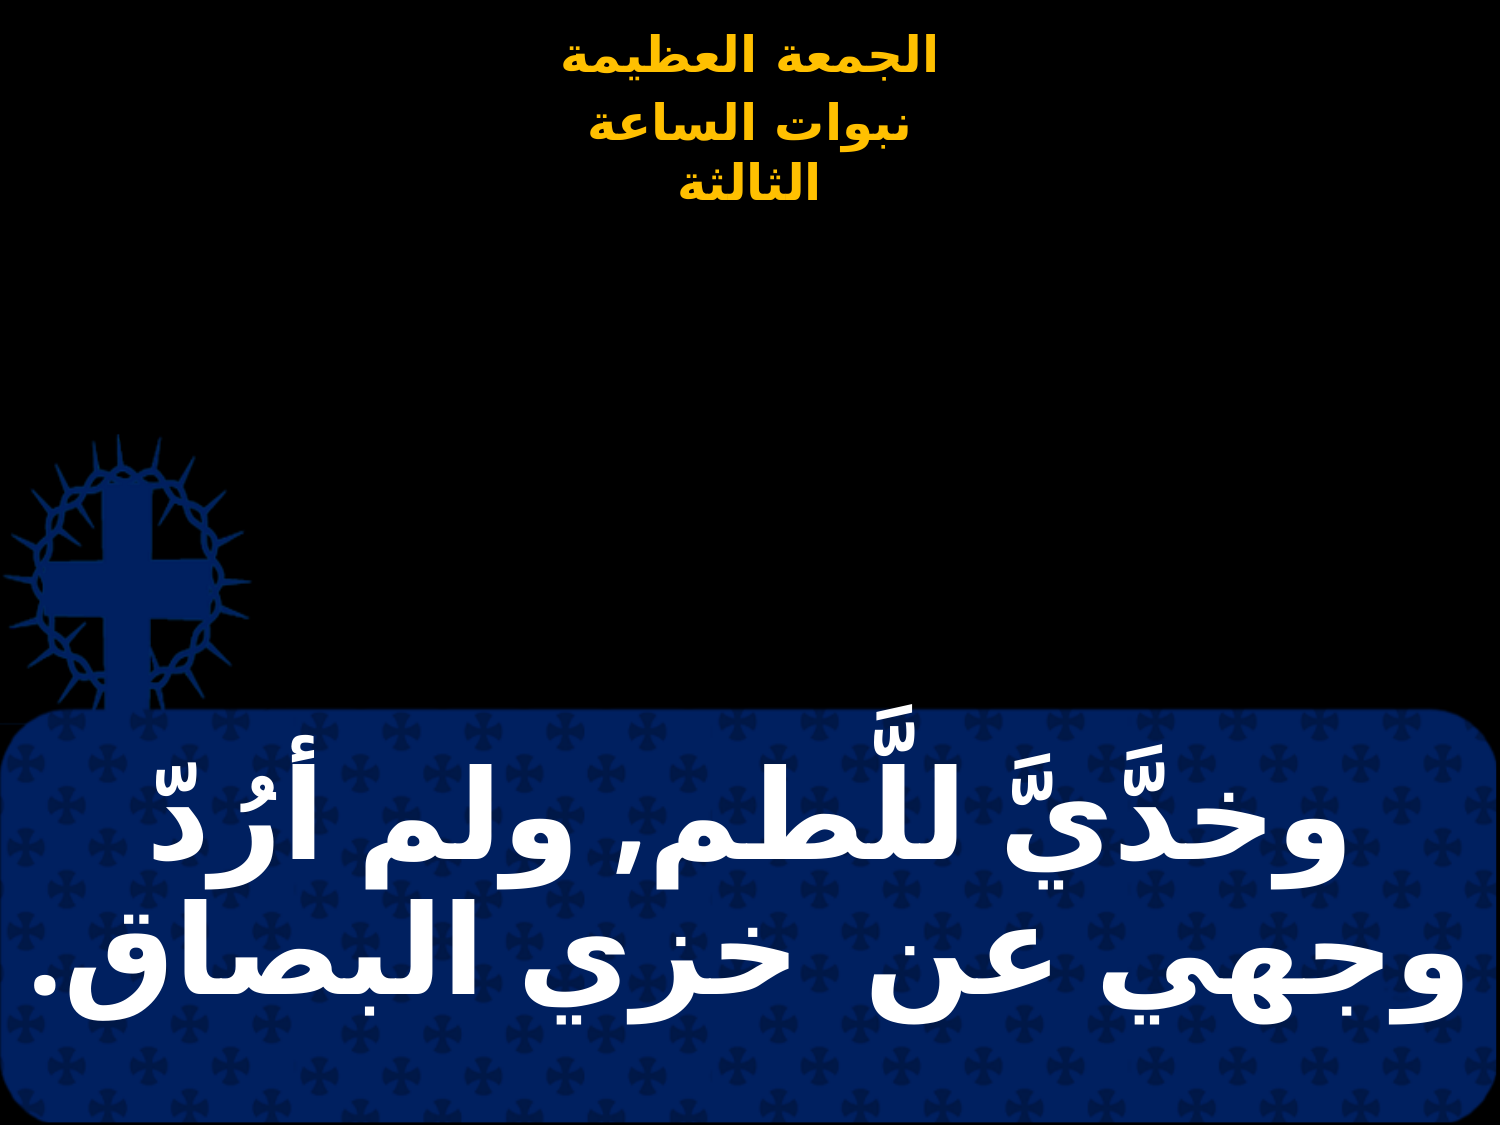

# وخدَّيَّ للَّطم, ولم أرُدّ وجهي عن  خزي البصاق.